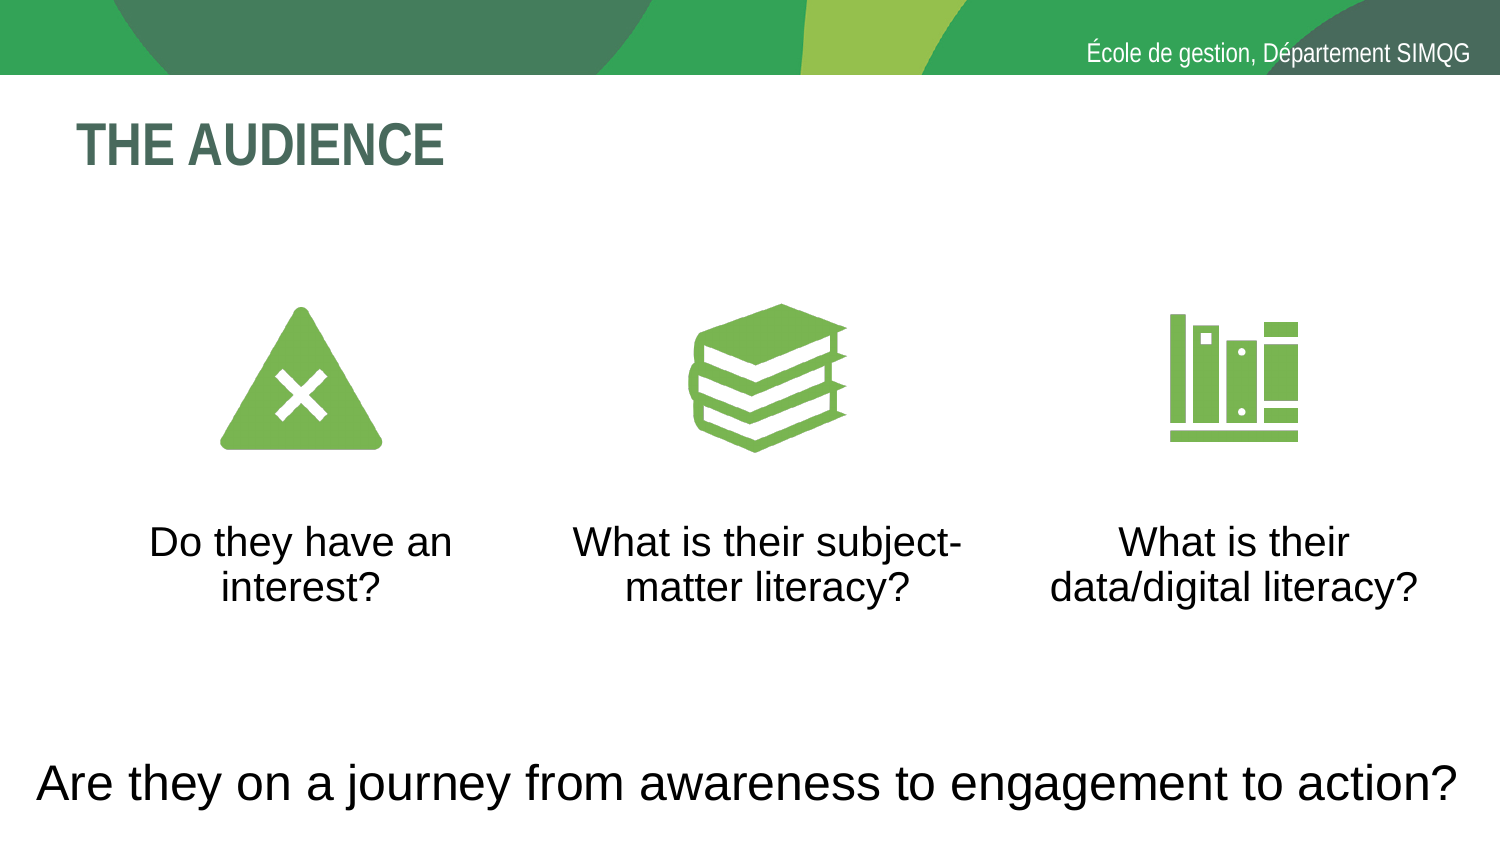

# The audience
Do they have an interest?
What is their subject-matter literacy?
What is their data/digital literacy?

Are they on a journey from awareness to engagement to action?